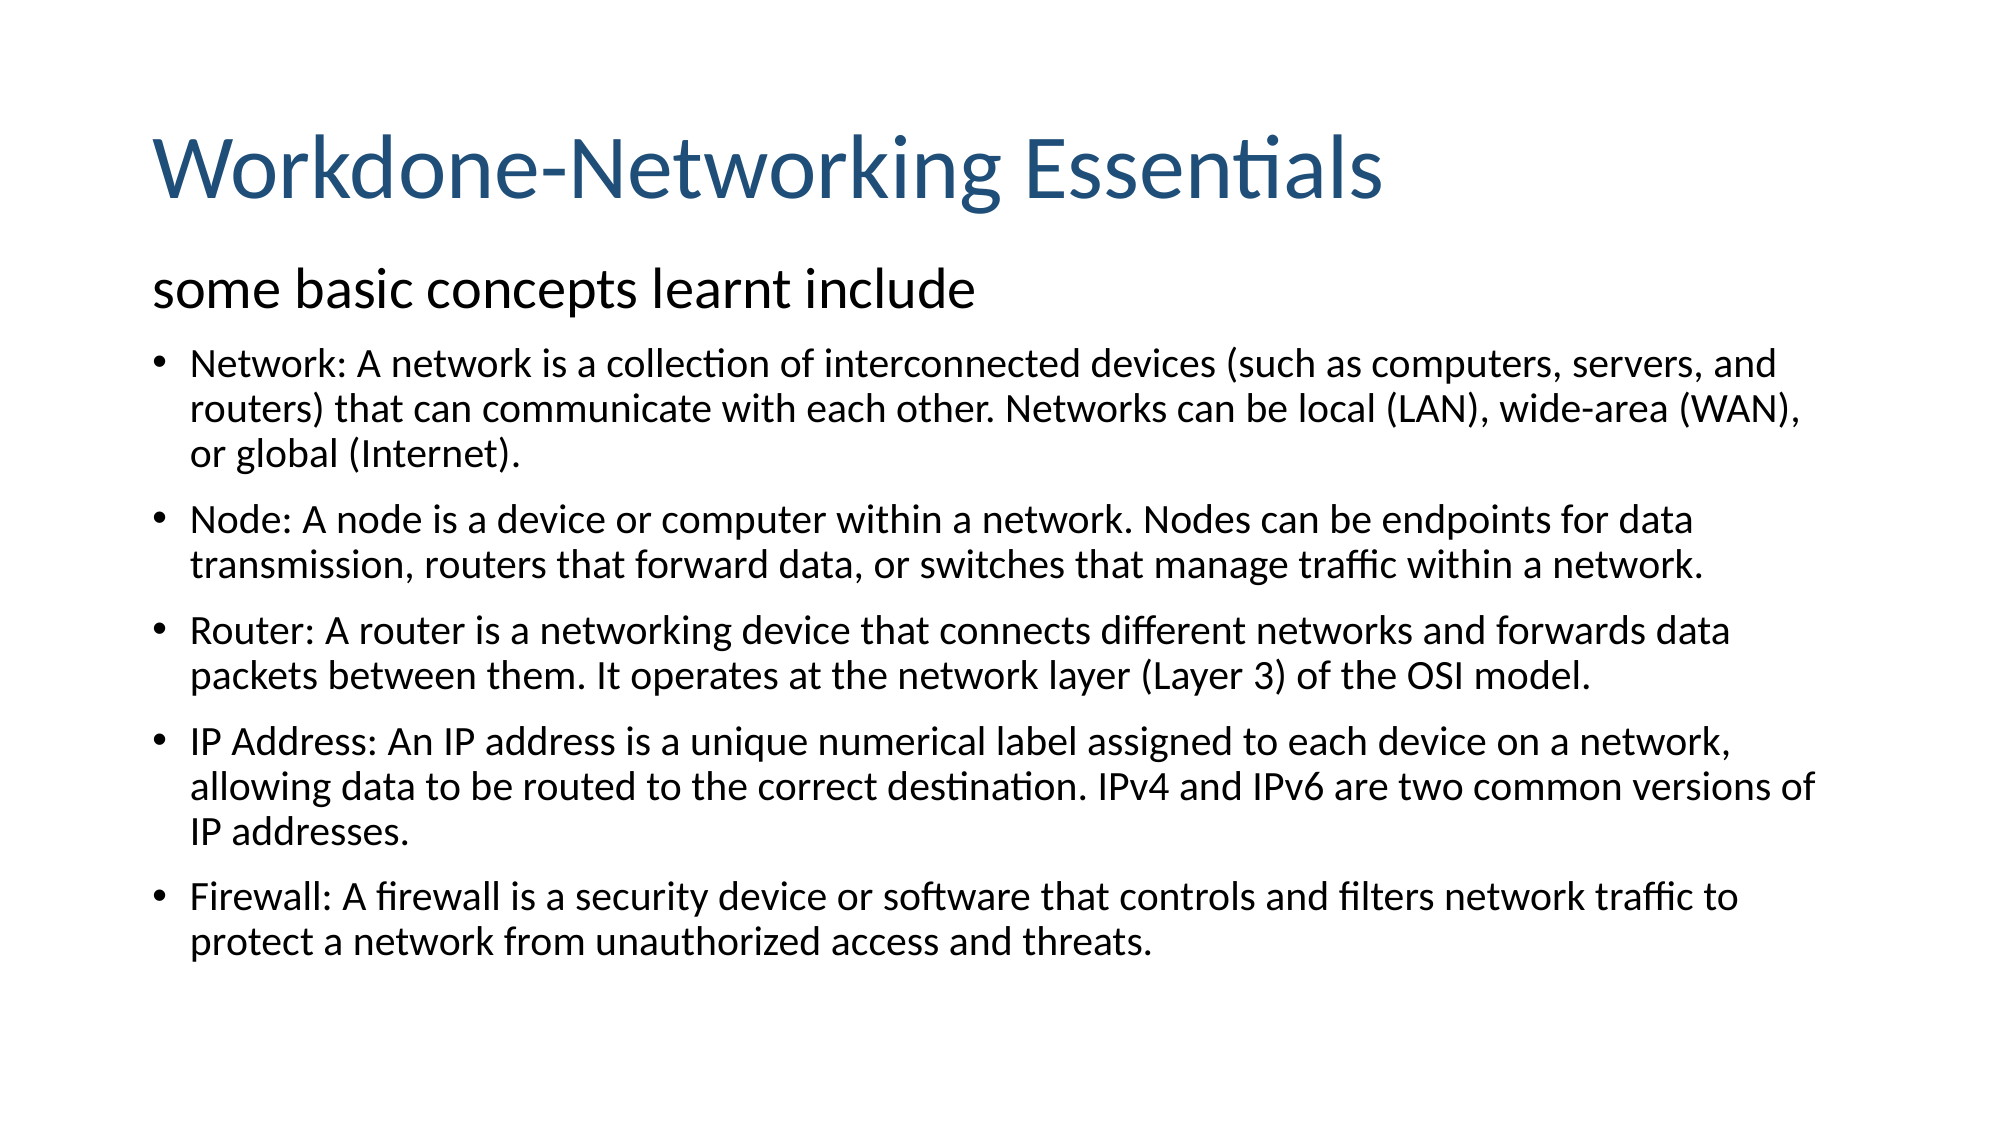

# Workdone-Networking Essentials
some basic concepts learnt include
Network: A network is a collection of interconnected devices (such as computers, servers, and routers) that can communicate with each other. Networks can be local (LAN), wide-area (WAN), or global (Internet).
Node: A node is a device or computer within a network. Nodes can be endpoints for data transmission, routers that forward data, or switches that manage traffic within a network.
Router: A router is a networking device that connects different networks and forwards data packets between them. It operates at the network layer (Layer 3) of the OSI model.
IP Address: An IP address is a unique numerical label assigned to each device on a network, allowing data to be routed to the correct destination. IPv4 and IPv6 are two common versions of IP addresses.
Firewall: A firewall is a security device or software that controls and filters network traffic to protect a network from unauthorized access and threats.